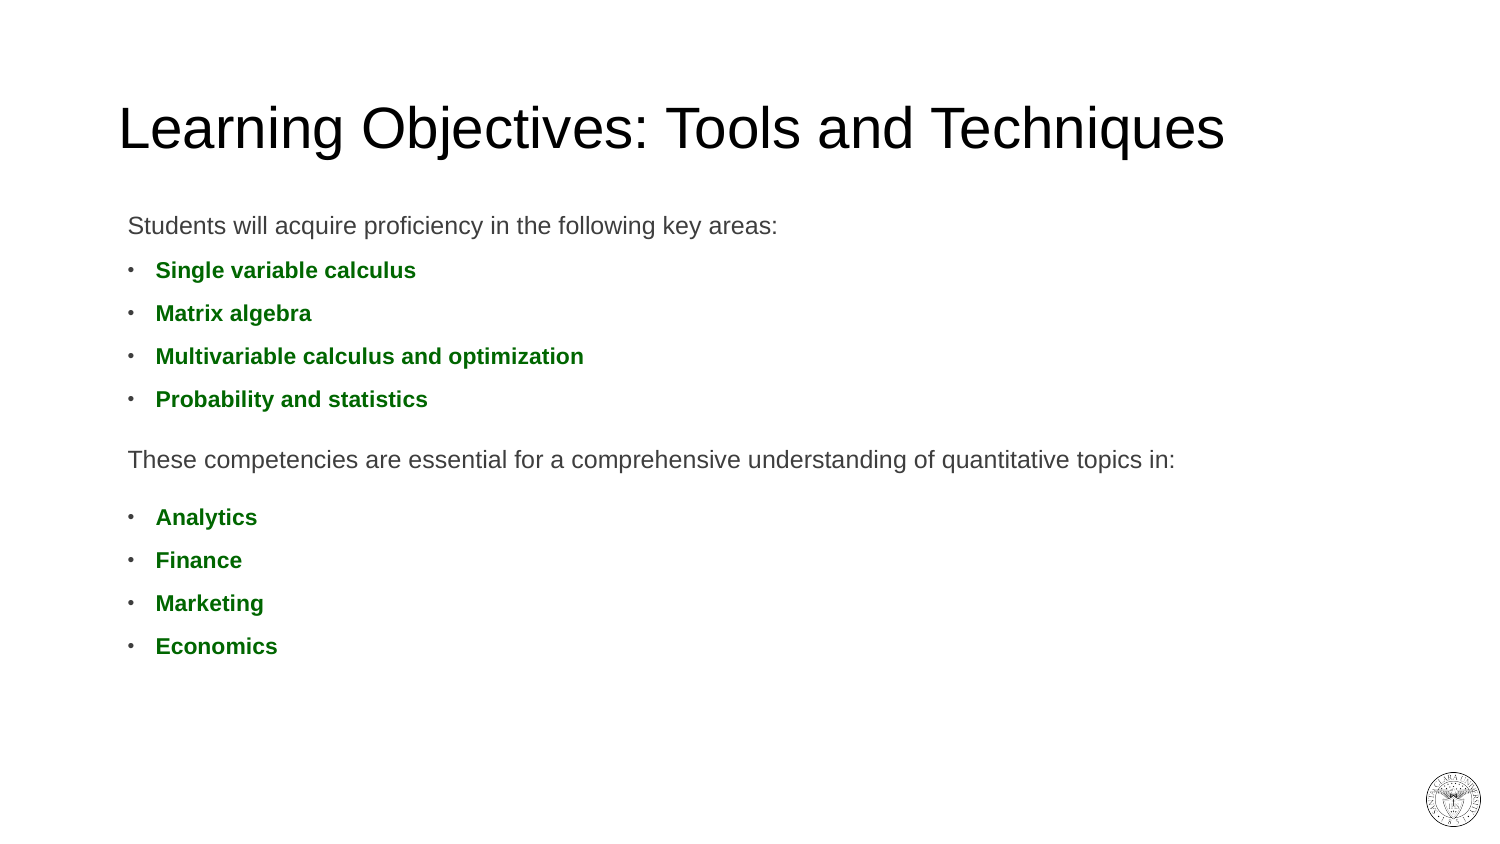

# Learning Objectives: Tools and Techniques
Students will acquire proficiency in the following key areas:
Single variable calculus
Matrix algebra
Multivariable calculus and optimization
Probability and statistics
These competencies are essential for a comprehensive understanding of quantitative topics in:
Analytics
Finance
Marketing
Economics